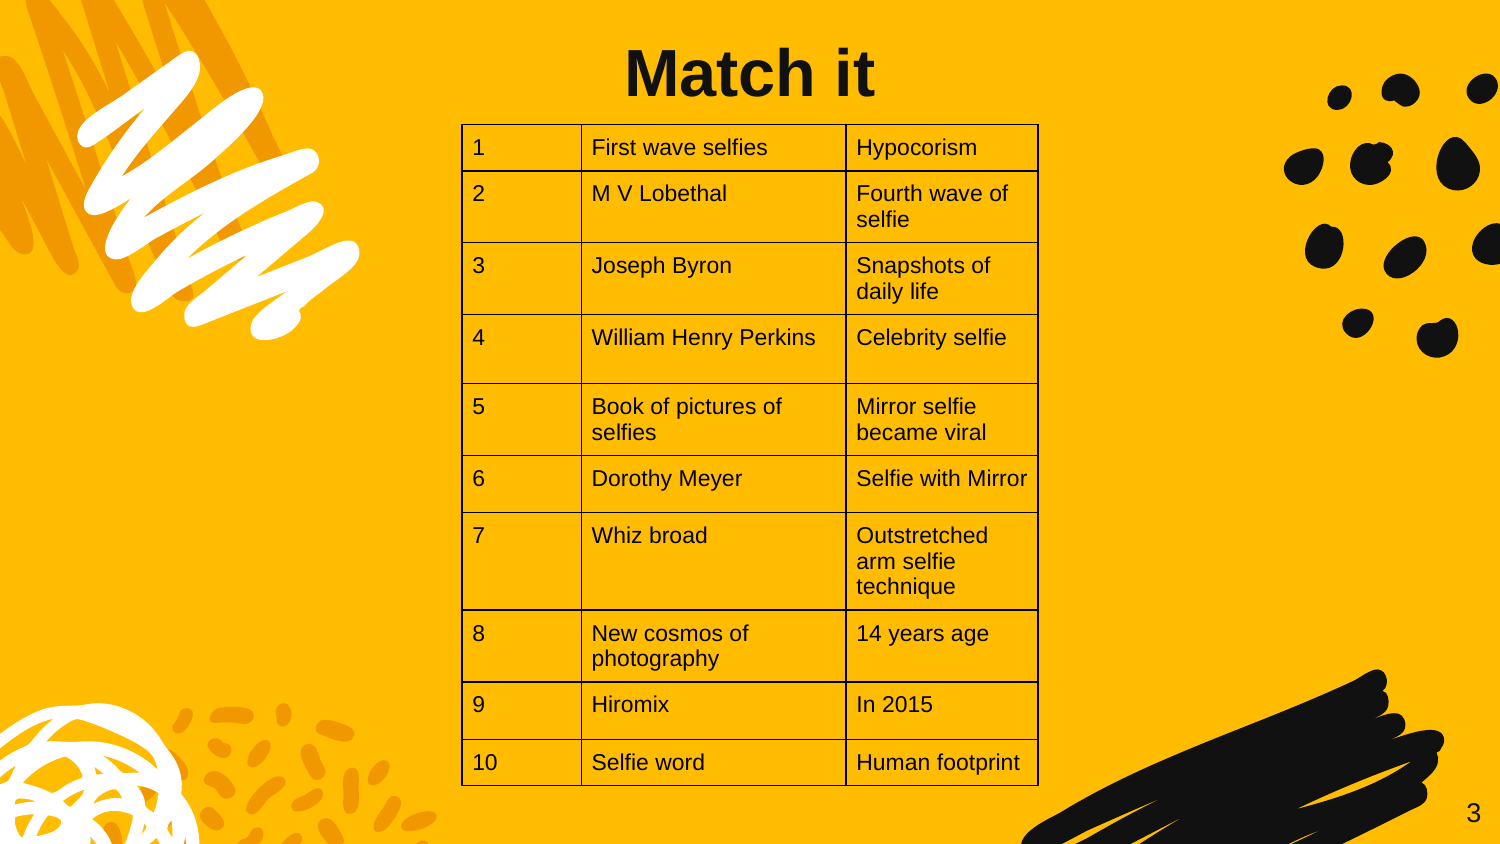

# Match it
| 1 | First wave selfies | Hypocorism |
| --- | --- | --- |
| 2 | M V Lobethal | Fourth wave of selfie |
| 3 | Joseph Byron | Snapshots of daily life |
| 4 | William Henry Perkins | Celebrity selfie |
| 5 | Book of pictures of selfies | Mirror selfie became viral |
| 6 | Dorothy Meyer | Selfie with Mirror |
| 7 | Whiz broad | Outstretched arm selfie technique |
| 8 | New cosmos of photography | 14 years age |
| 9 | Hiromix | In 2015 |
| 10 | Selfie word | Human footprint |
3